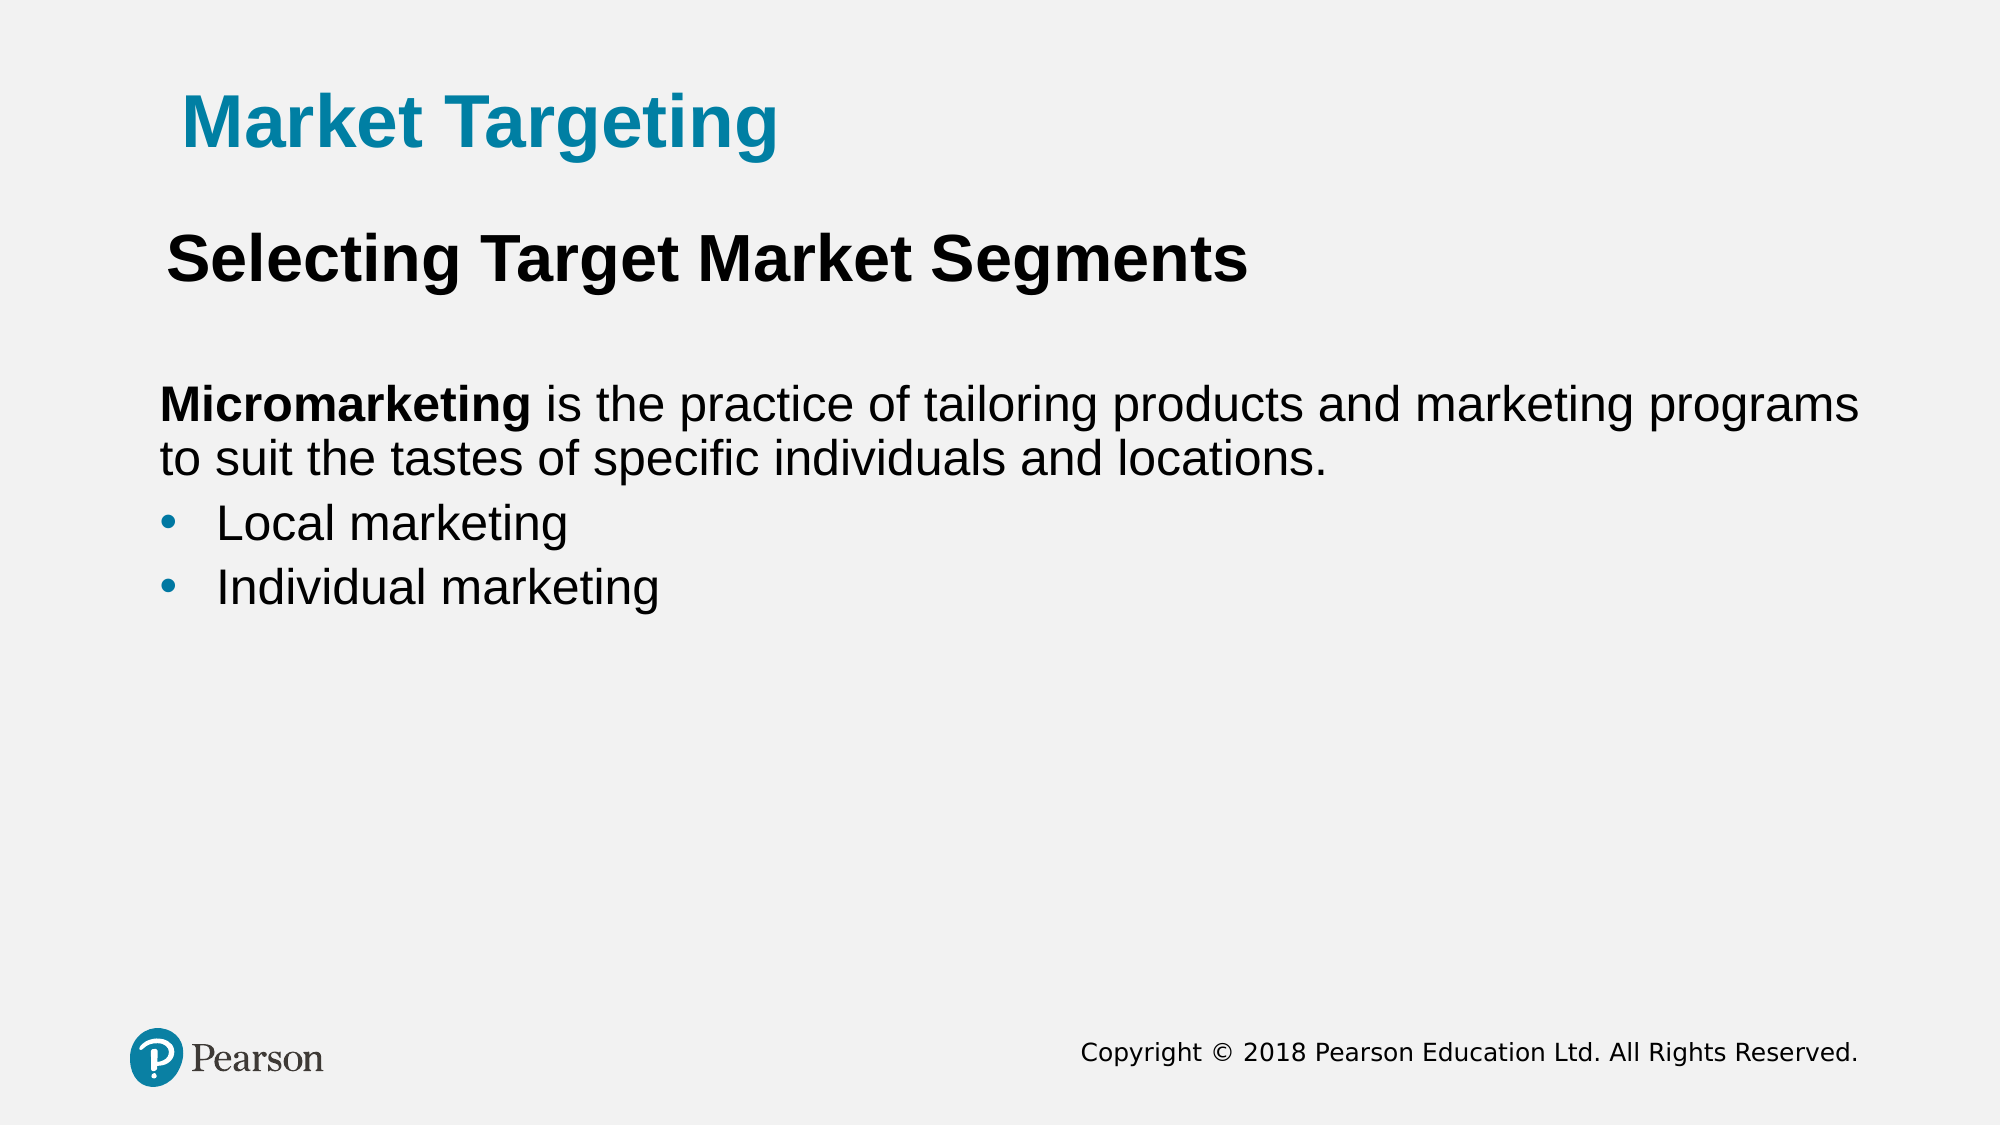

# Market Targeting
Selecting Target Market Segments

Micromarketing is the practice of tailoring products and marketing programs to suit the tastes of specific individuals and locations.
Local marketing
Individual marketing